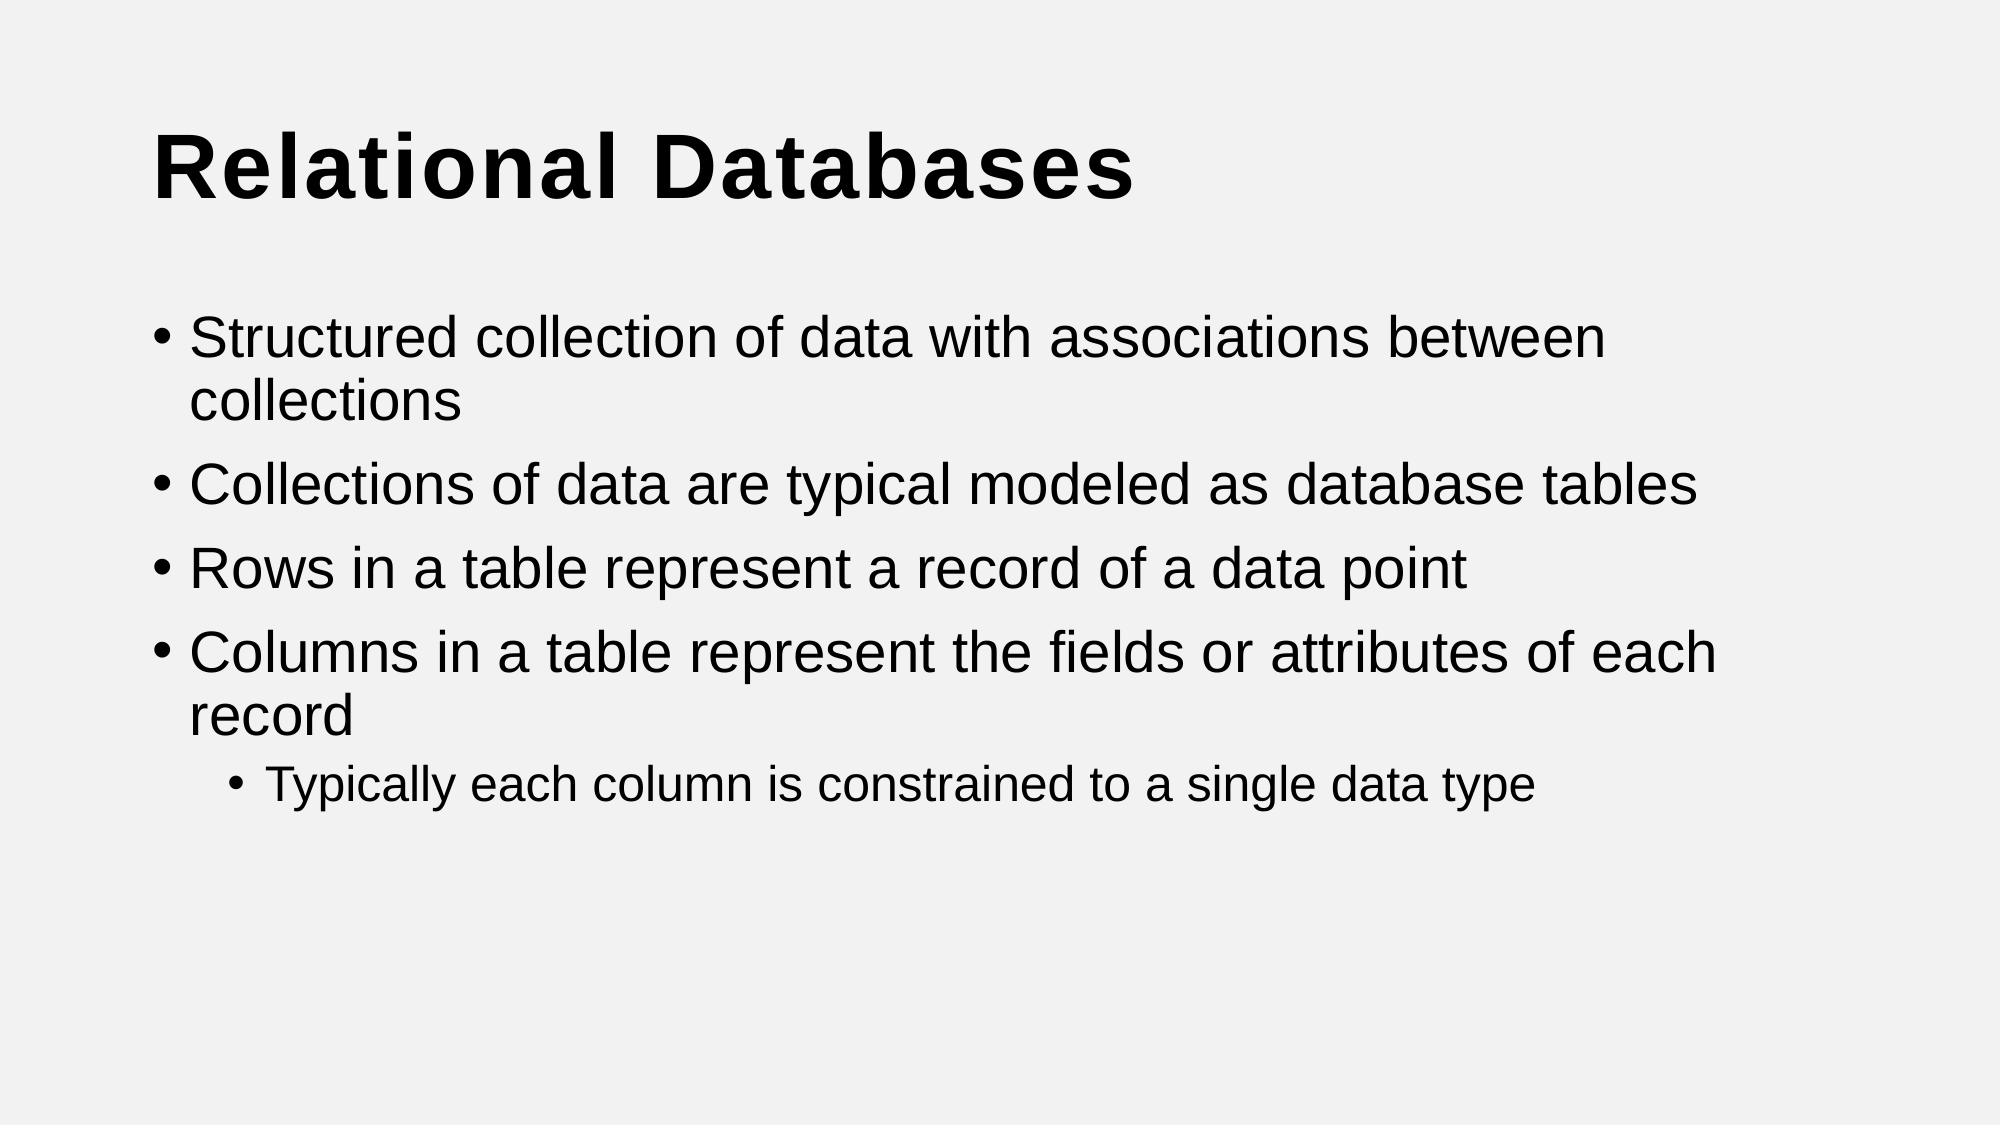

# Relational Databases
Structured collection of data with associations between collections
Collections of data are typical modeled as database tables
Rows in a table represent a record of a data point
Columns in a table represent the fields or attributes of each record
Typically each column is constrained to a single data type